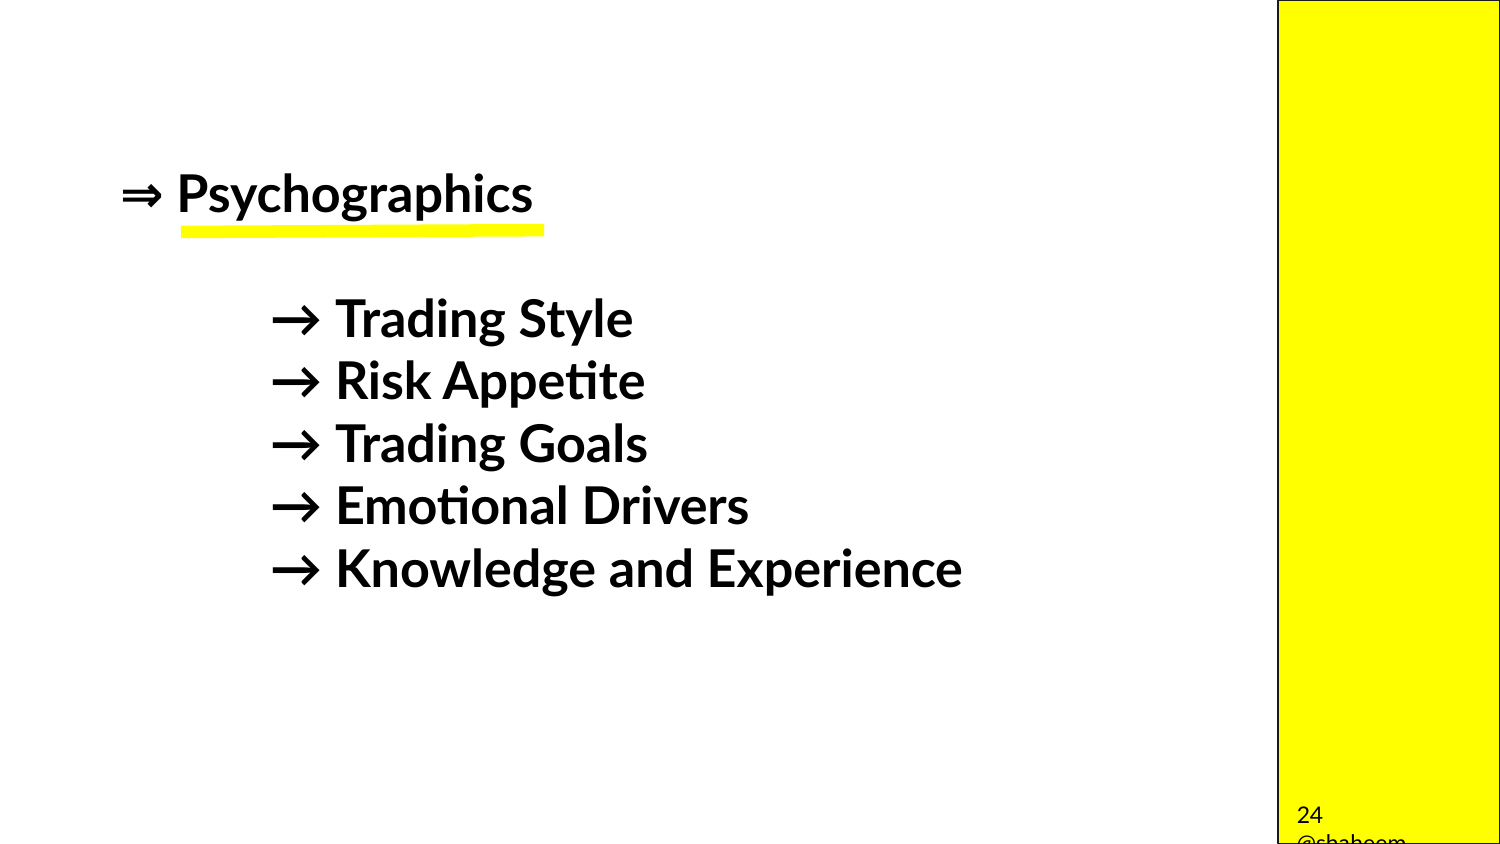

⇒ Psychographics

	→ Trading Style
	→ Risk Appetite
	→ Trading Goals
	→ Emotional Drivers
	→ Knowledge and Experience

24           @shaheem